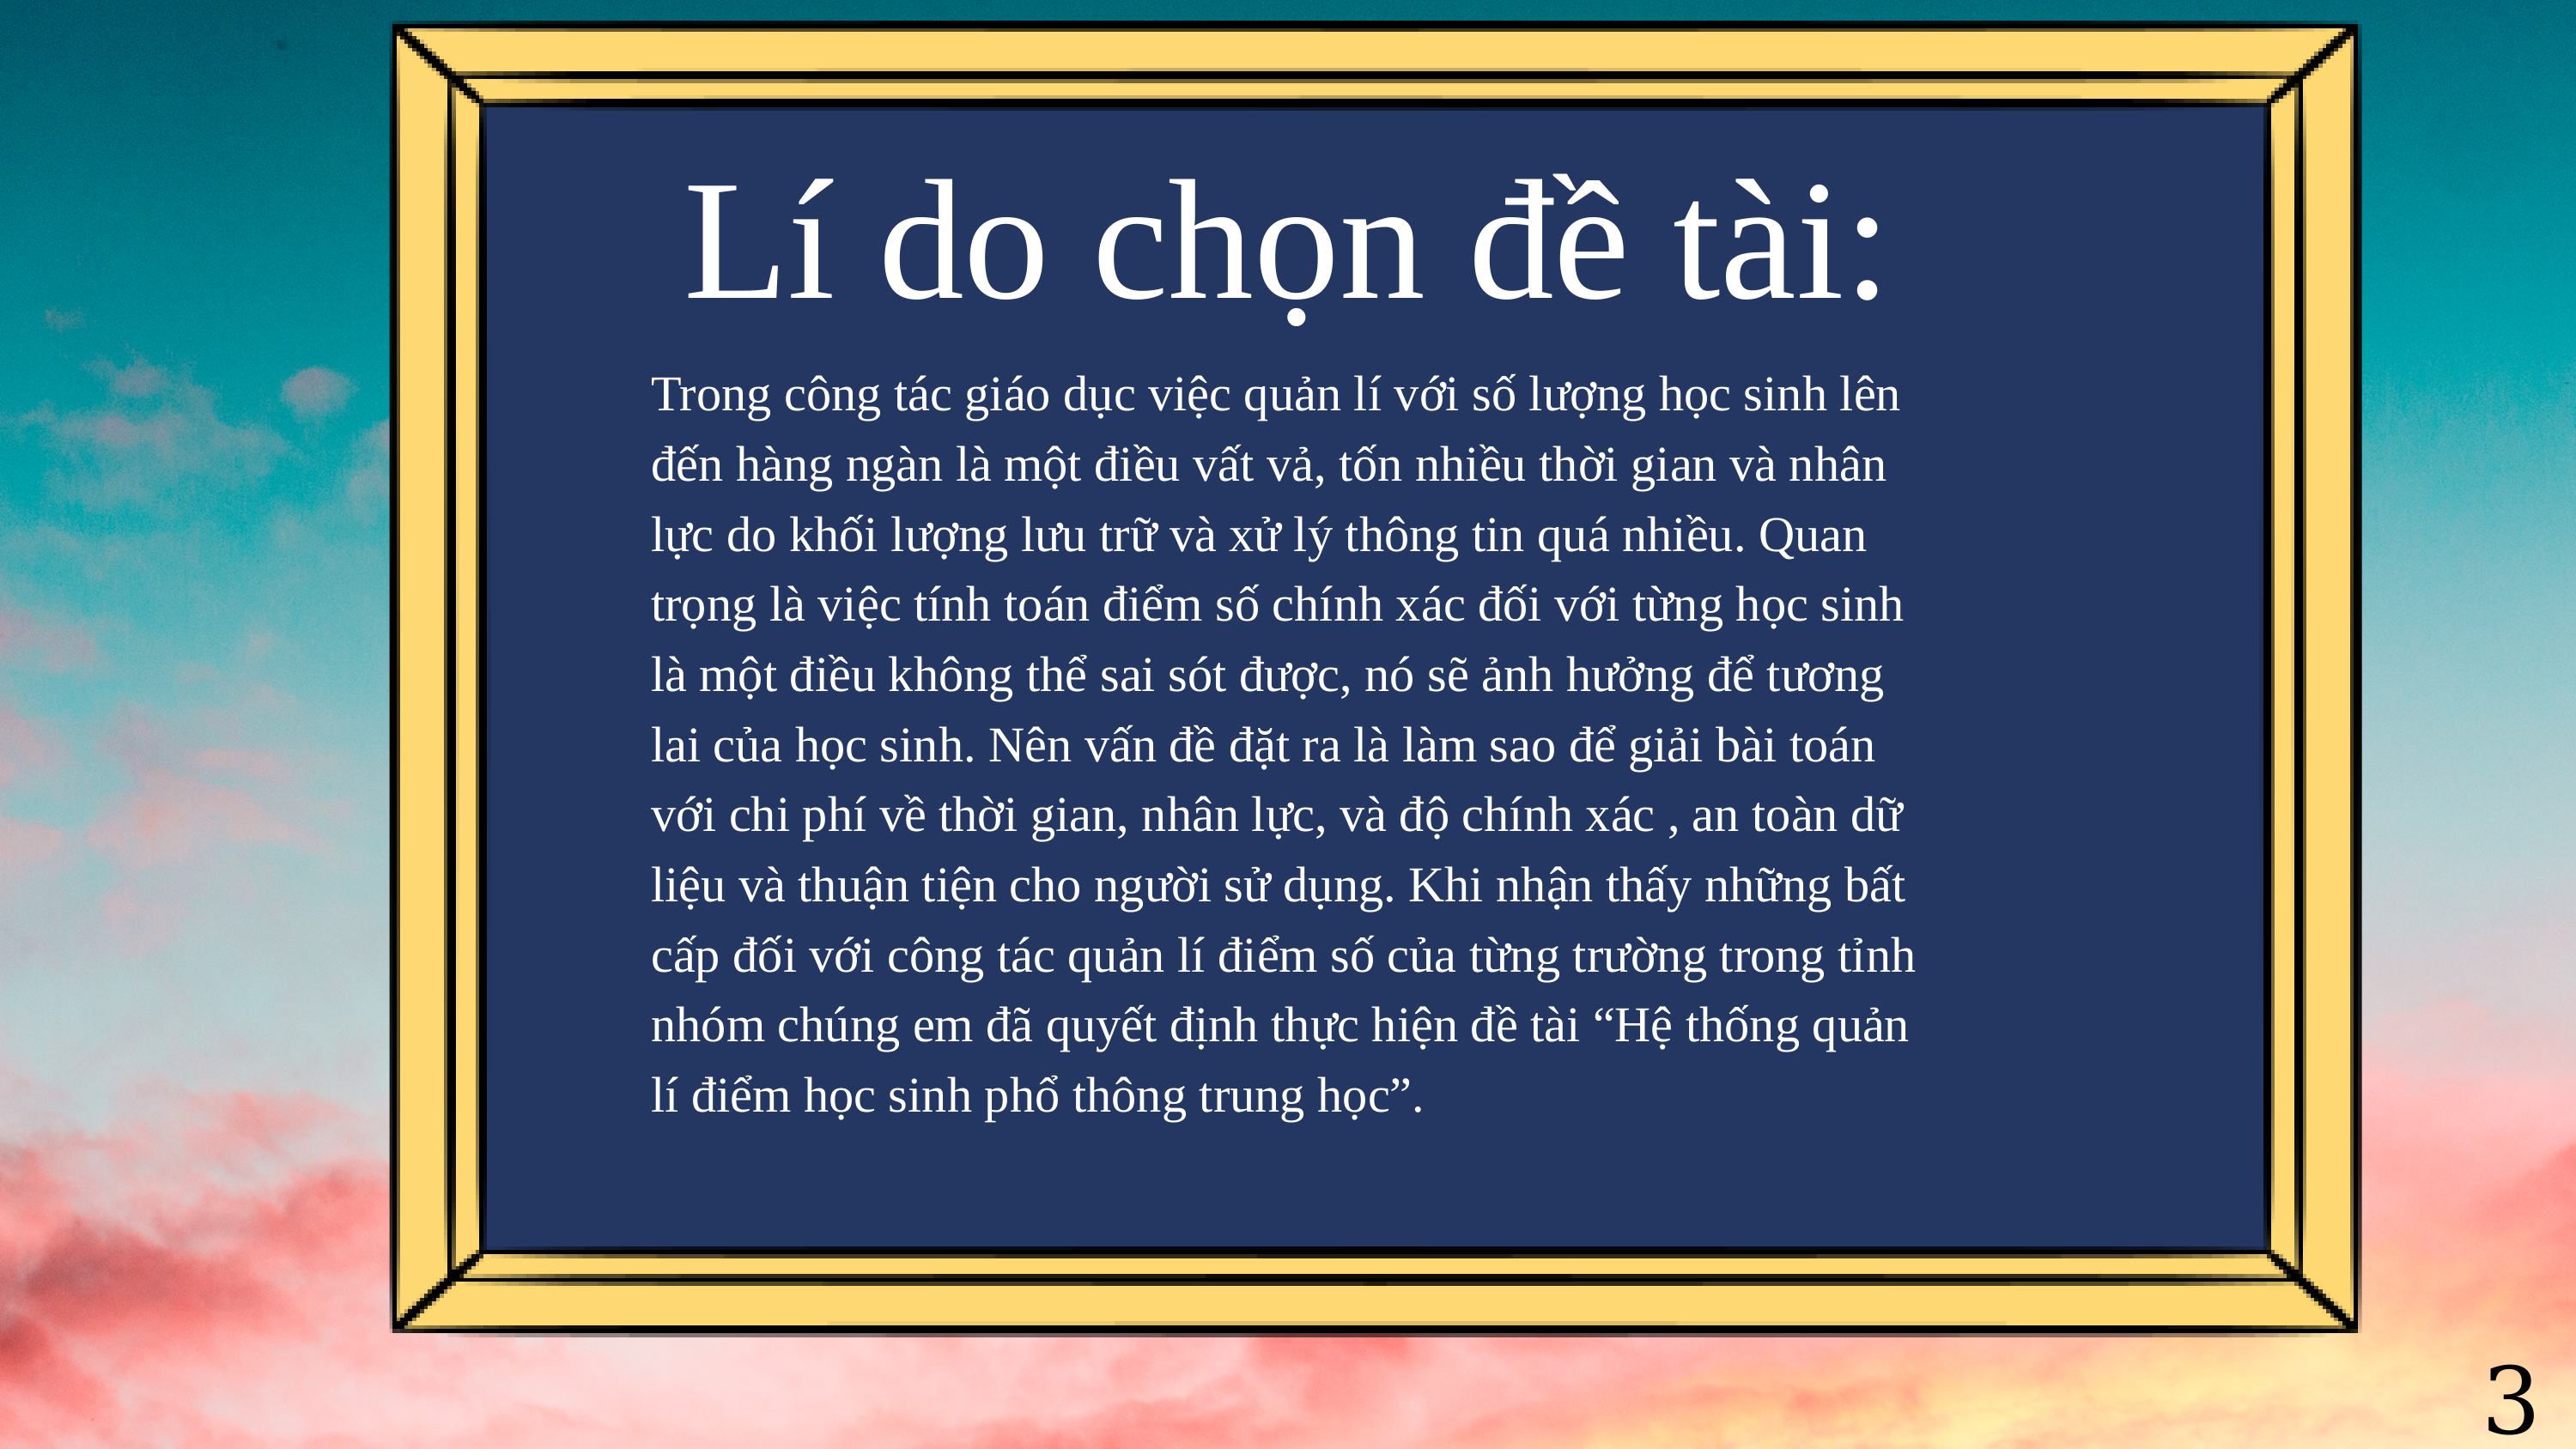

Lí do chọn đề tài:
Trong công tác giáo dục việc quản lí với số lượng học sinh lên đến hàng ngàn là một điều vất vả, tốn nhiều thời gian và nhân lực do khối lượng lưu trữ và xử lý thông tin quá nhiều. Quan trọng là việc tính toán điểm số chính xác đối với từng học sinh là một điều không thể sai sót được, nó sẽ ảnh hưởng để tương lai của học sinh. Nên vấn đề đặt ra là làm sao để giải bài toán với chi phí về thời gian, nhân lực, và độ chính xác , an toàn dữ liệu và thuận tiện cho người sử dụng. Khi nhận thấy những bất cấp đối với công tác quản lí điểm số của từng trường trong tỉnh nhóm chúng em đã quyết định thực hiện đề tài “Hệ thống quản lí điểm học sinh phổ thông trung học”.
3